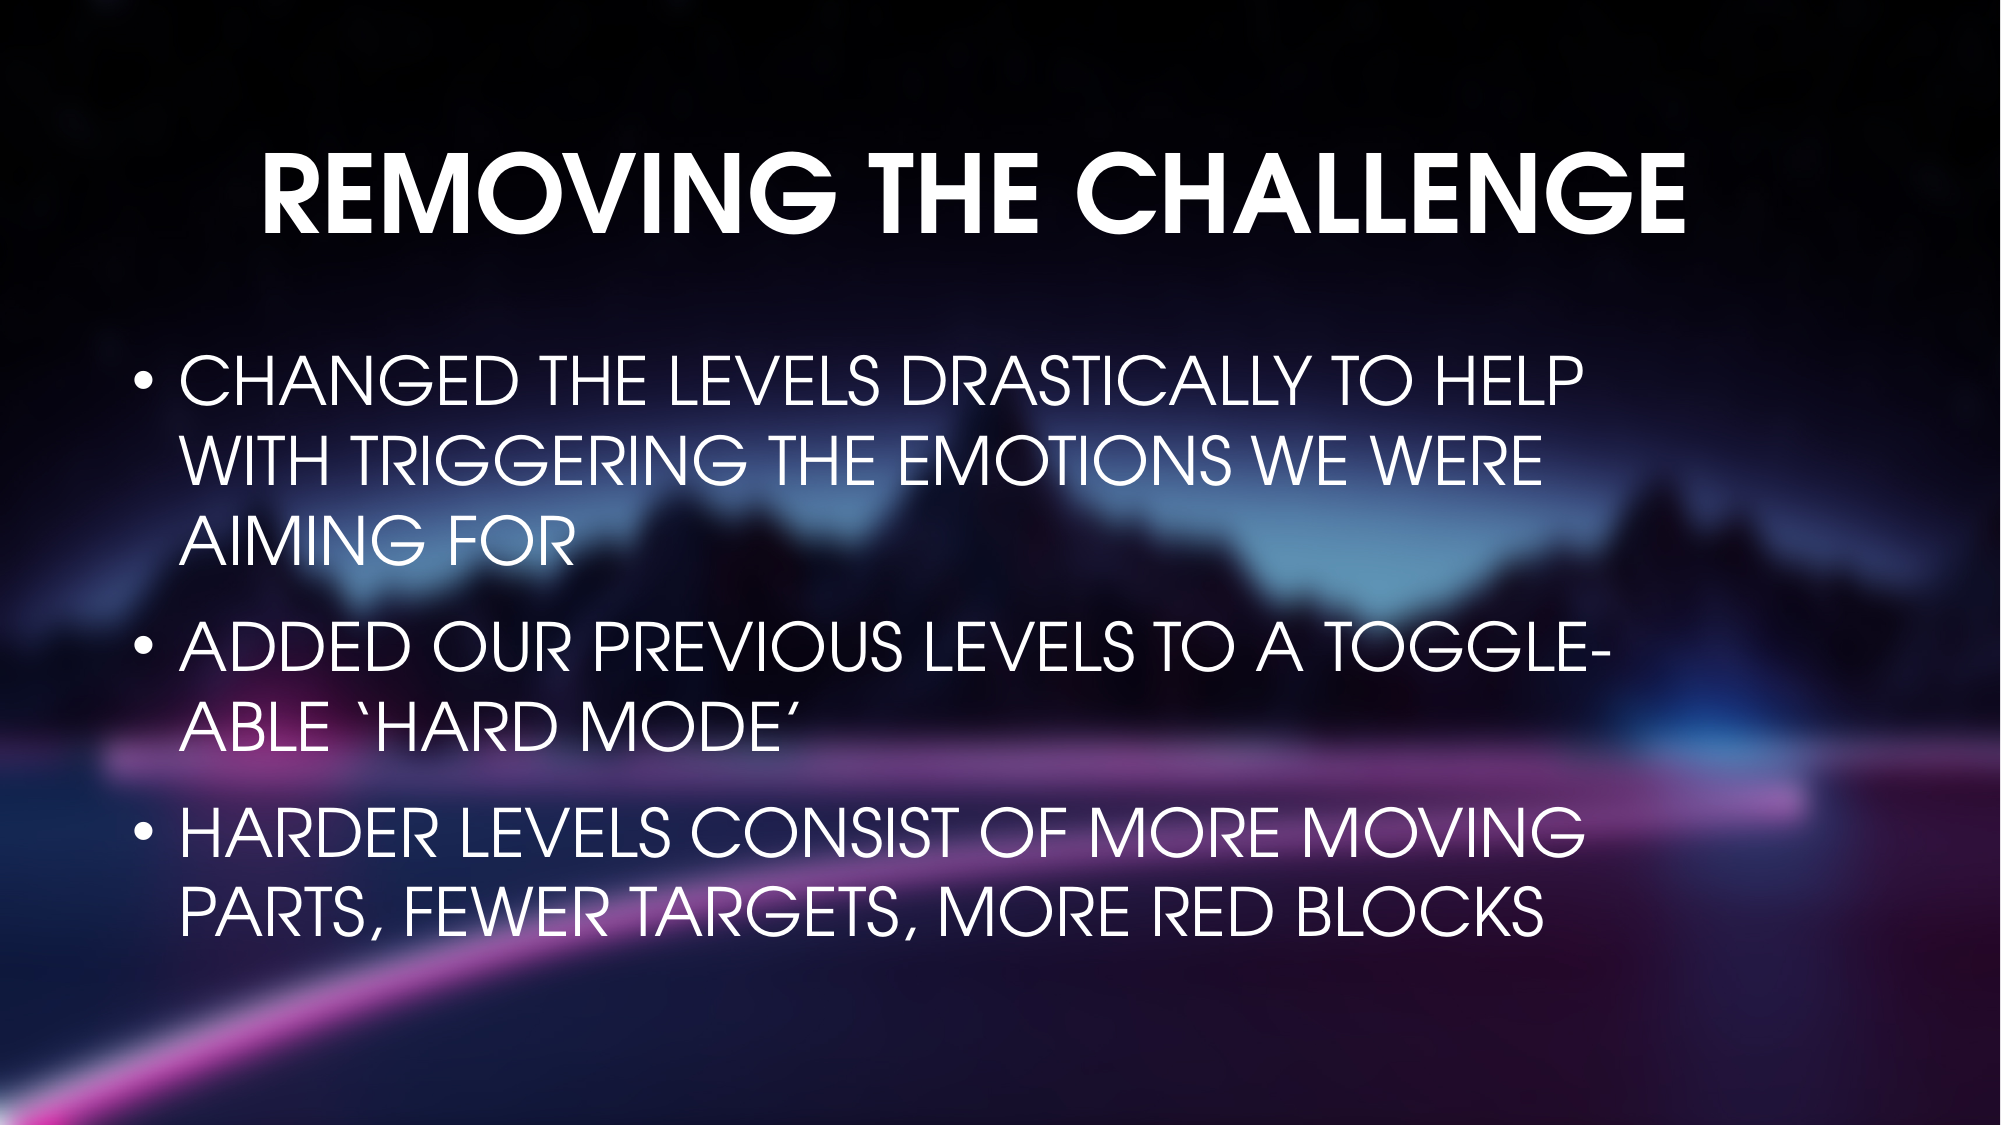

# Removing the challenge
Changed the levels drastically to help with triggering the emotions we were aiming for
Added our previous levels to a toggle-able ‘Hard Mode’
Harder levels consist of more moving parts, fewer targets, more red blocks